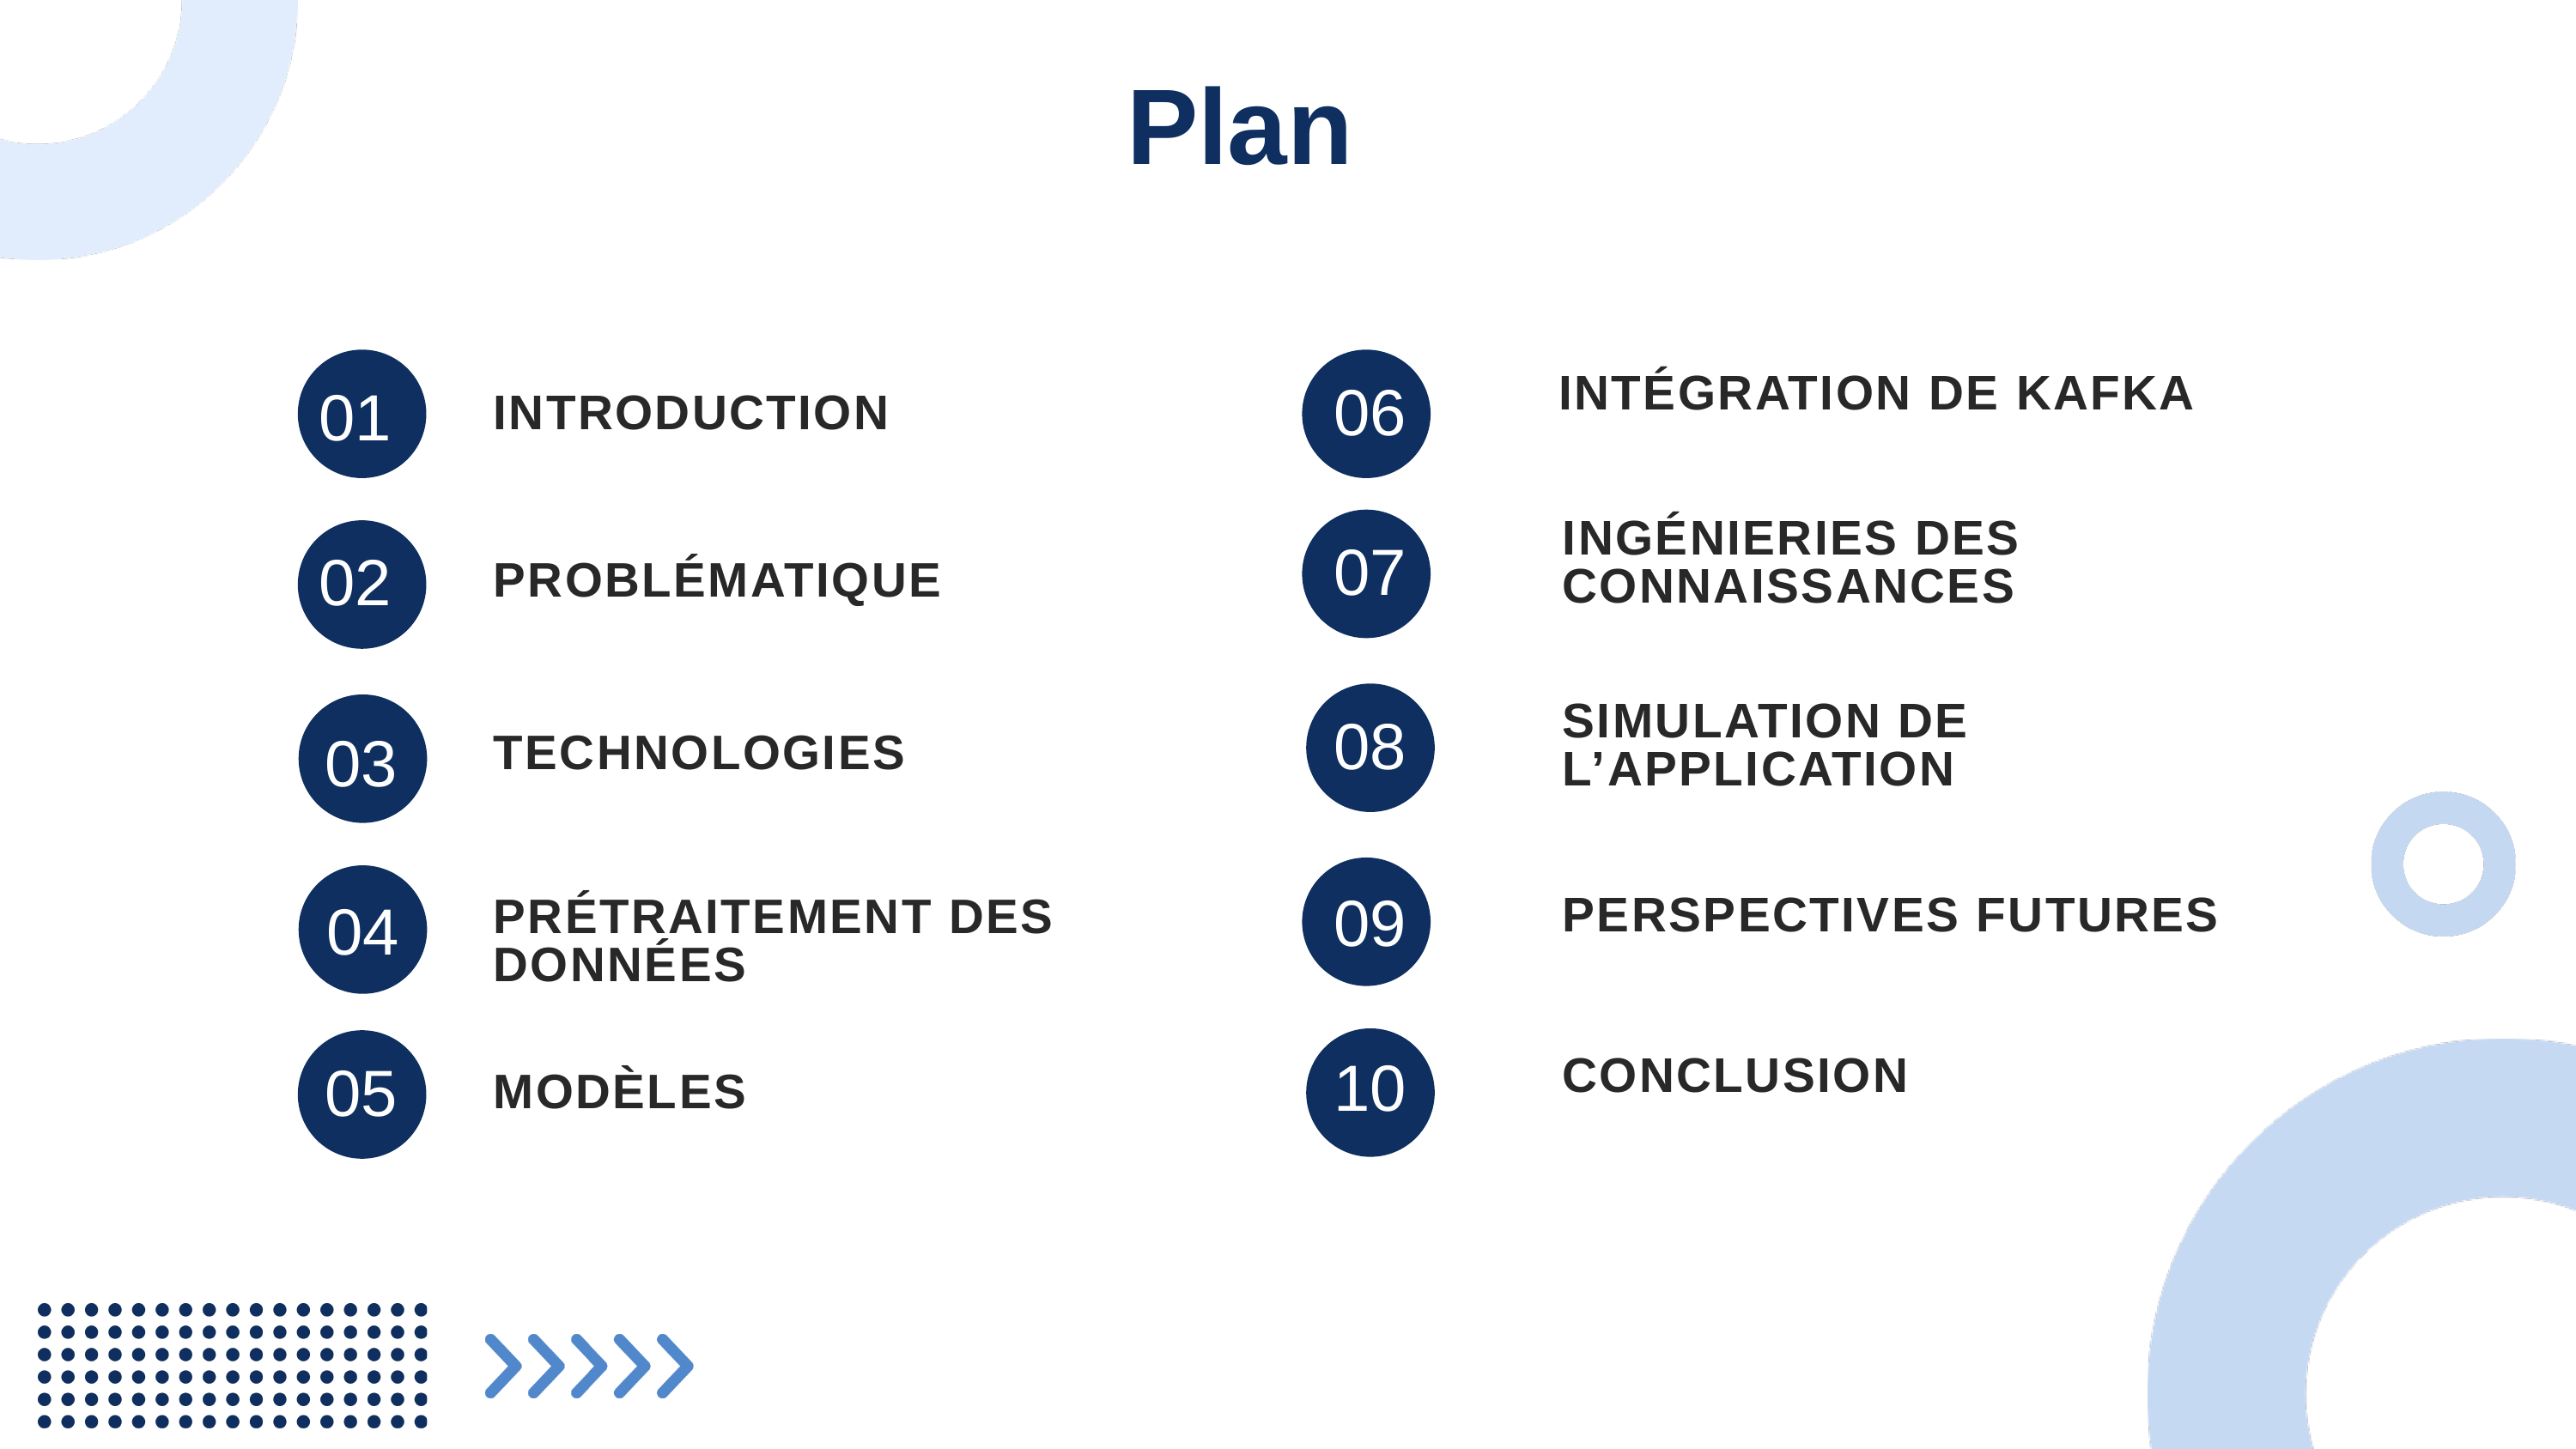

Plan

INTÉGRATION DE KAFKA
INTRODUCTION
06
01

INGÉNIERIES DES CONNAISSANCES

PROBLÉMATIQUE
07
02

SIMULATION DE L’APPLICATION
TECHNOLOGIES
08
03

PERSPECTIVES FUTURES
PRÉTRAITEMENT DES DONNÉES
09
04

CONCLUSION
MODÈLES
10
05